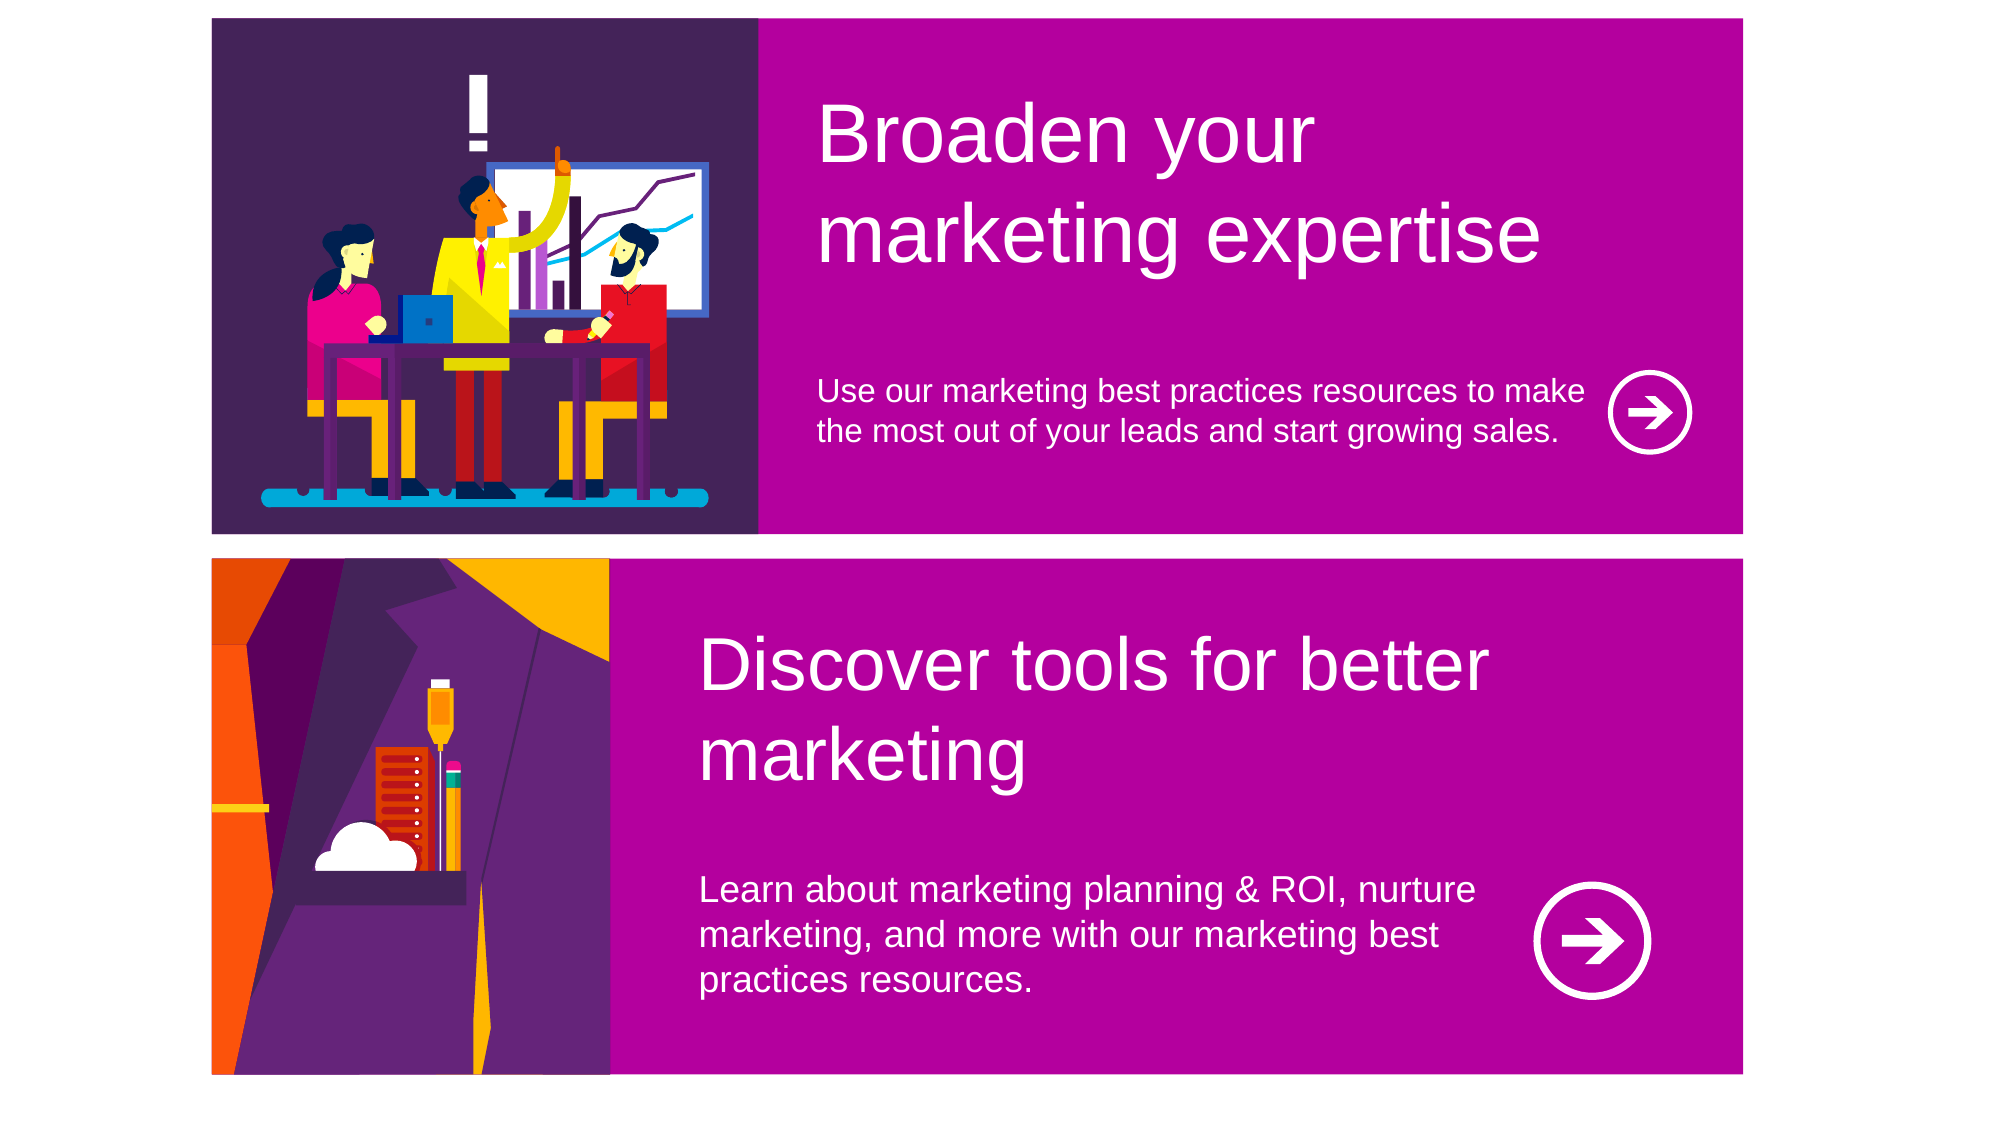

Broaden your marketing expertise

Use our marketing best practices resources to make the most out of your leads and start growing sales.

Discover tools for better marketing

Learn about marketing planning & ROI, nurture marketing, and more with our marketing best practices resources.